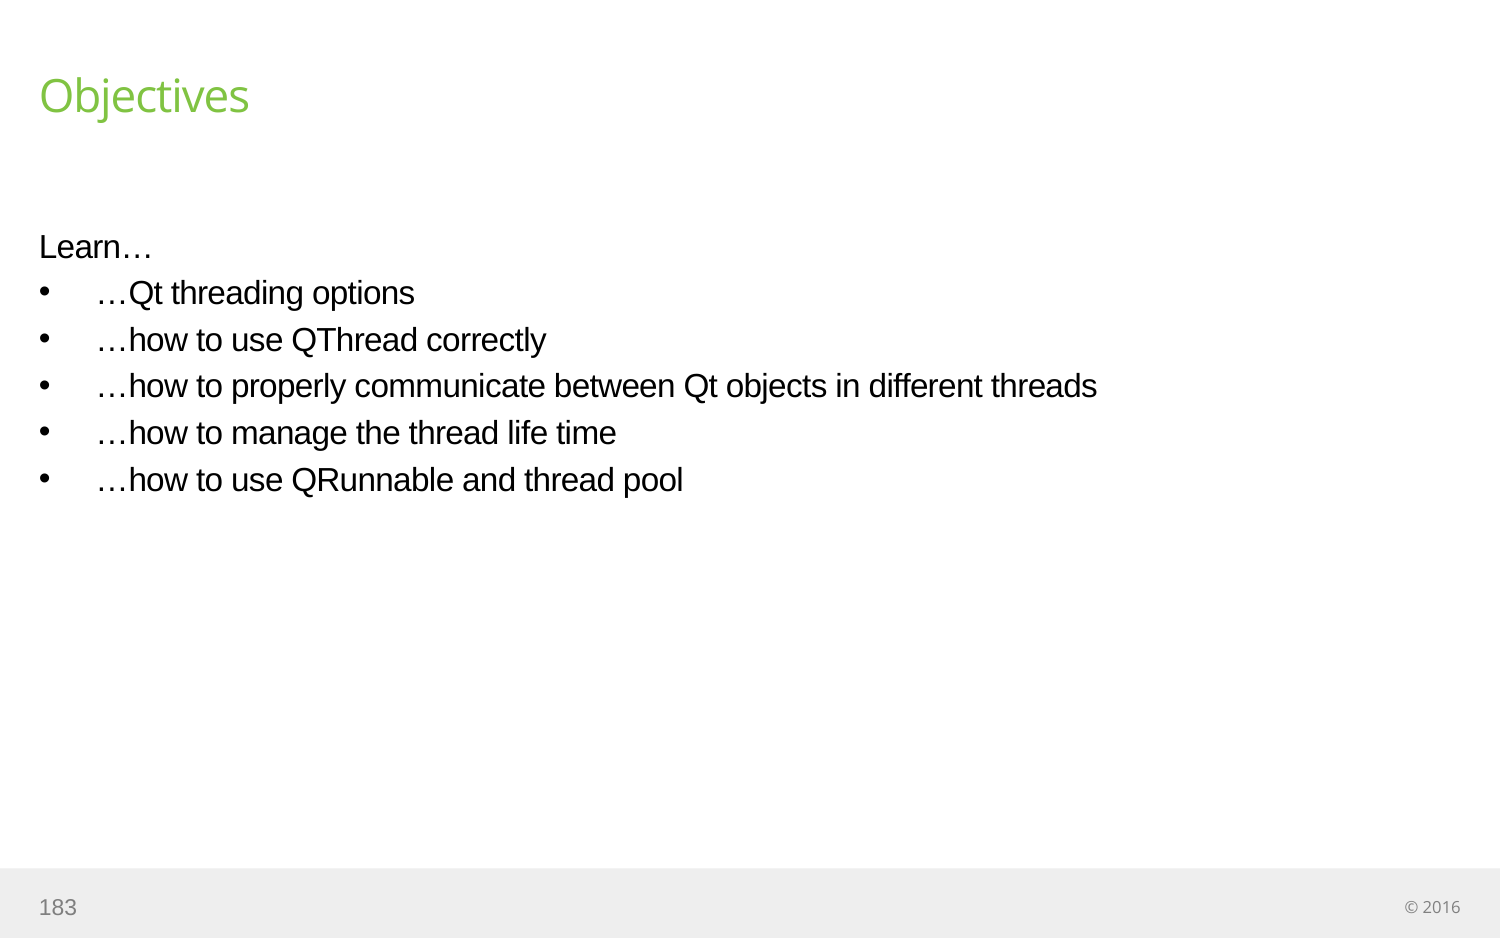

# Objectives
Learn…
…Qt threading options
…how to use QThread correctly
…how to properly communicate between Qt objects in different threads
…how to manage the thread life time
…how to use QRunnable and thread pool

183
© 2016